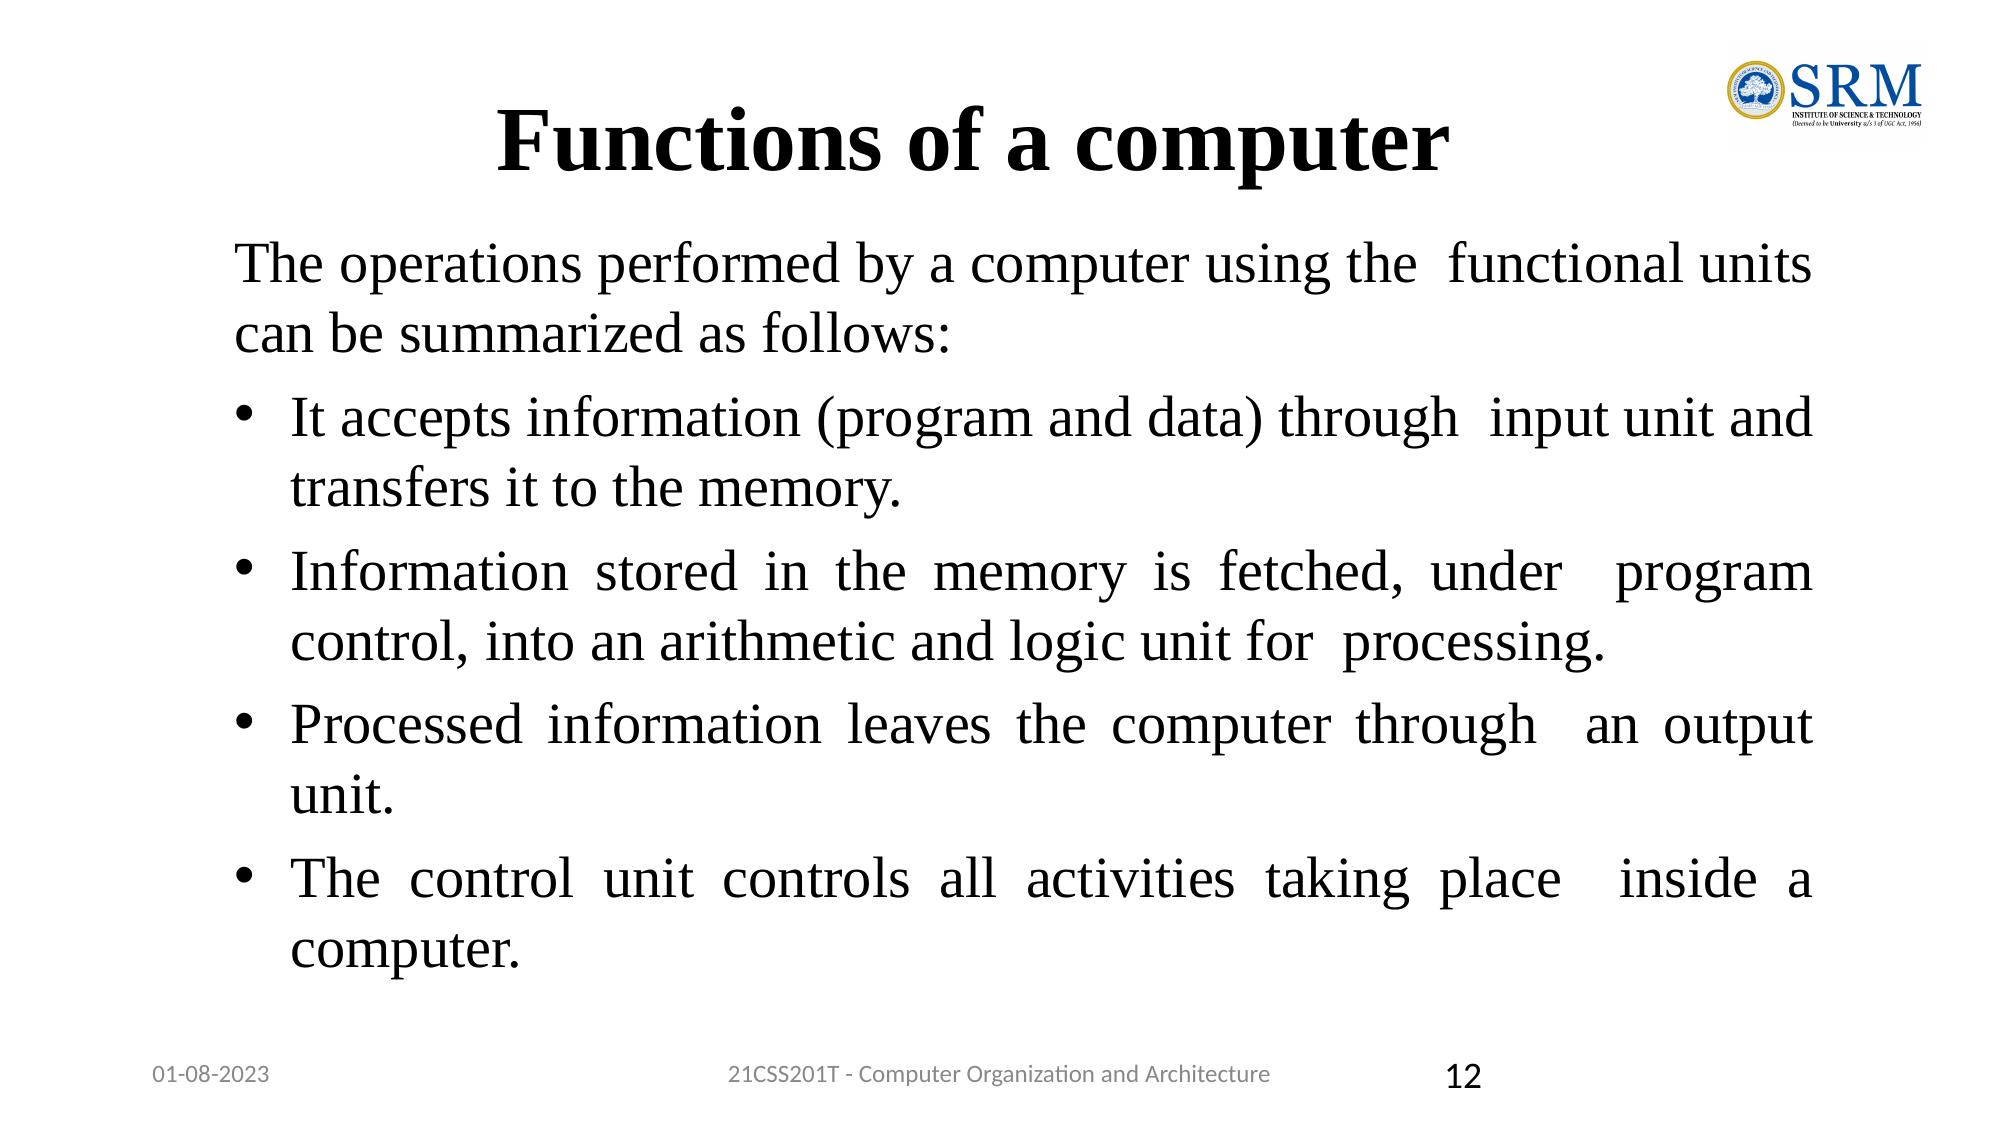

# Functions of a computer
The operations performed by a computer using the  functional units can be summarized as follows:
It accepts information (program and data) through  input unit and transfers it to the memory.
Information stored in the memory is fetched, under  program control, into an arithmetic and logic unit for  processing.
Processed information leaves the computer through  an output unit.
The control unit controls all activities taking place  inside a computer.
01-08-2023
21CSS201T - Computer Organization and Architecture
12